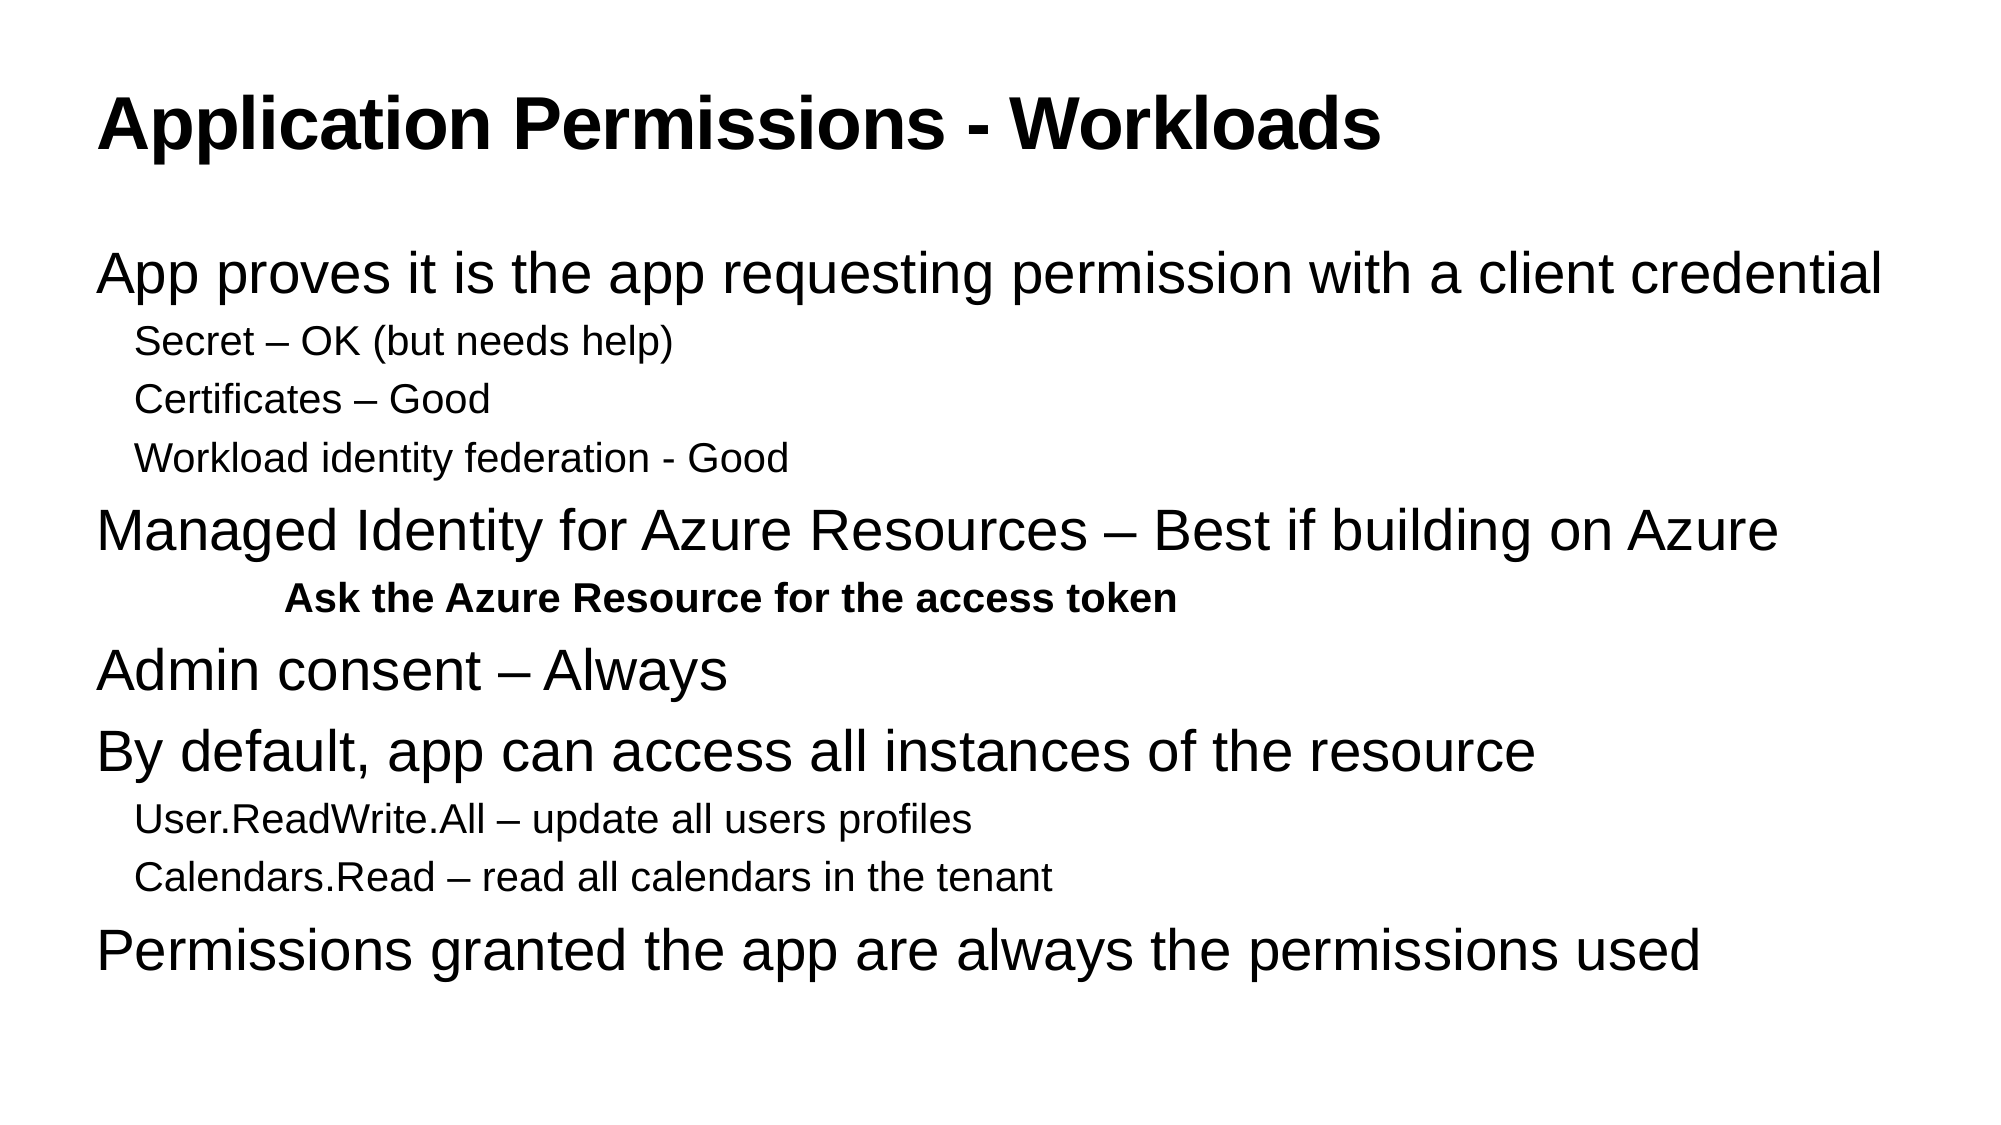

# Application Permissions - Workloads
App proves it is the app requesting permission with a client credential
Secret – OK (but needs help)
Certificates – Good
Workload identity federation - Good
Managed Identity for Azure Resources – Best if building on Azure
	Ask the Azure Resource for the access token
Admin consent – Always
By default, app can access all instances of the resource
User.ReadWrite.All – update all users profiles
Calendars.Read – read all calendars in the tenant
Permissions granted the app are always the permissions used